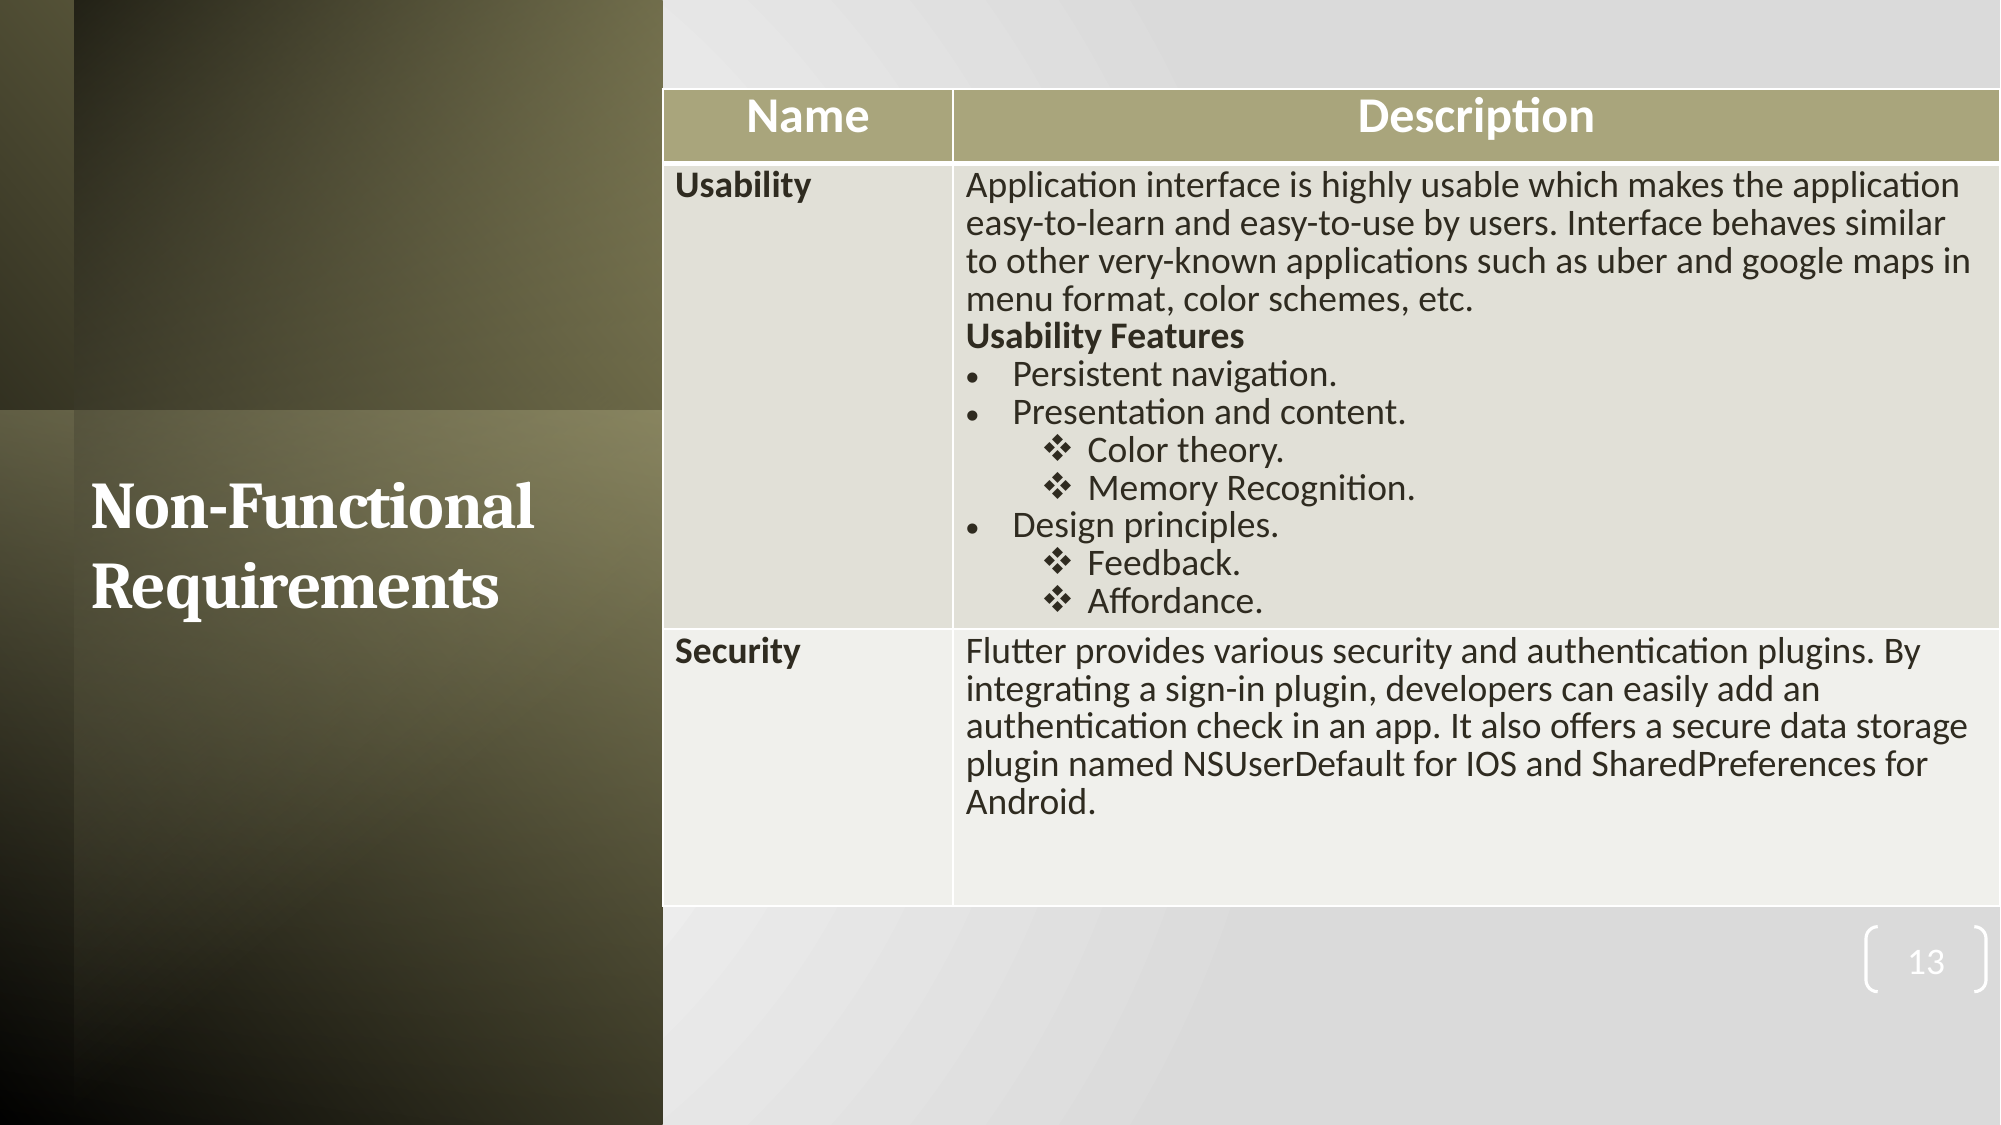

| Name | Description |
| --- | --- |
| Usability | Application interface is highly usable which makes the application easy-to-learn and easy-to-use by users. Interface behaves similar to other very-known applications such as uber and google maps in menu format, color schemes, etc. Usability Features Persistent navigation. Presentation and content. Color theory. Memory Recognition. Design principles. Feedback. Affordance. |
| Security | Flutter provides various security and authentication plugins. By integrating a sign-in plugin, developers can easily add an authentication check in an app. It also offers a secure data storage plugin named NSUserDefault for IOS and SharedPreferences for Android. |

# Non-Functional Requirements
13